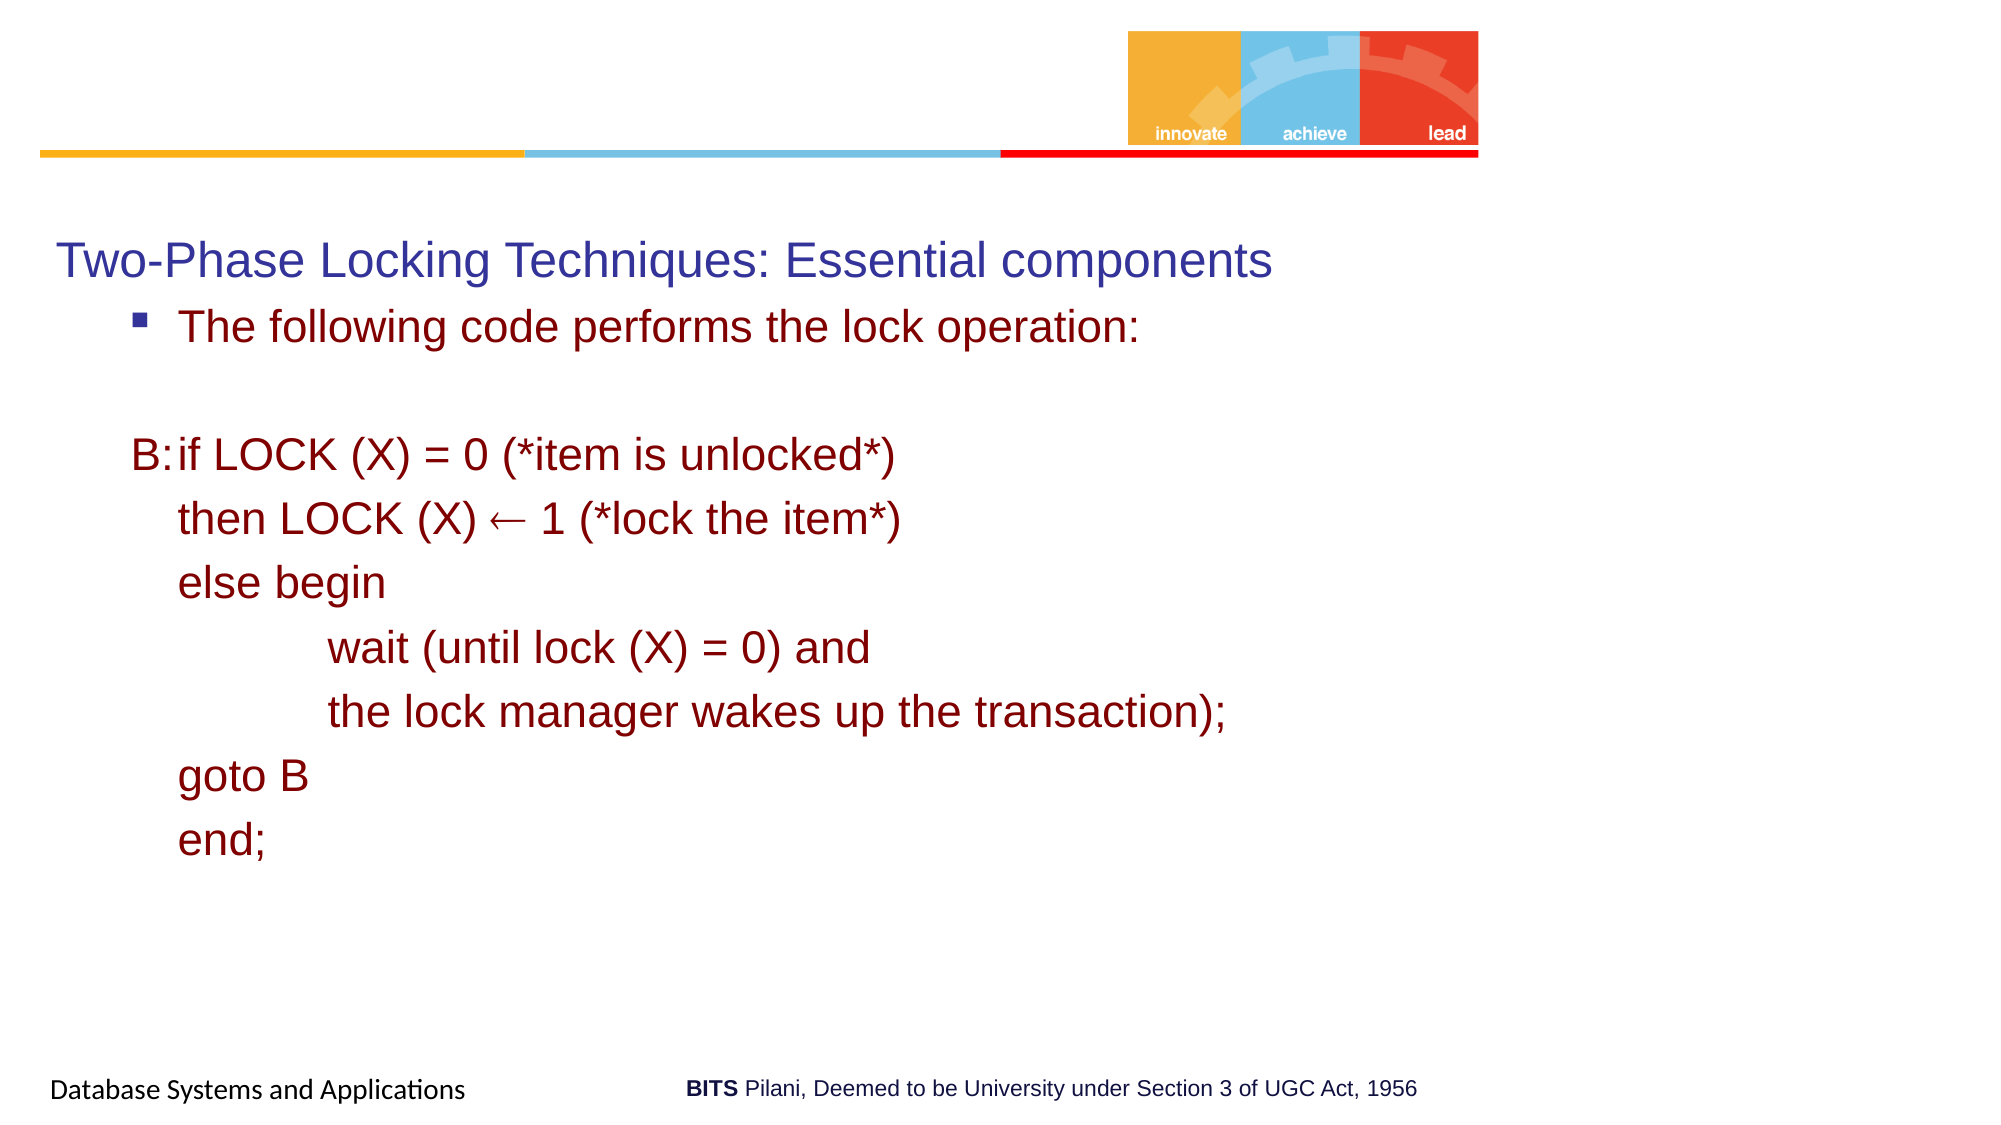

Two-Phase Locking Techniques: Essential components
The following code performs the lock operation:

B:	if LOCK (X) = 0 (*item is unlocked*)
	then LOCK (X) ← 1 (*lock the item*)
	else begin
		wait (until lock (X) = 0) and
		the lock manager wakes up the transaction);
	goto B
	end;